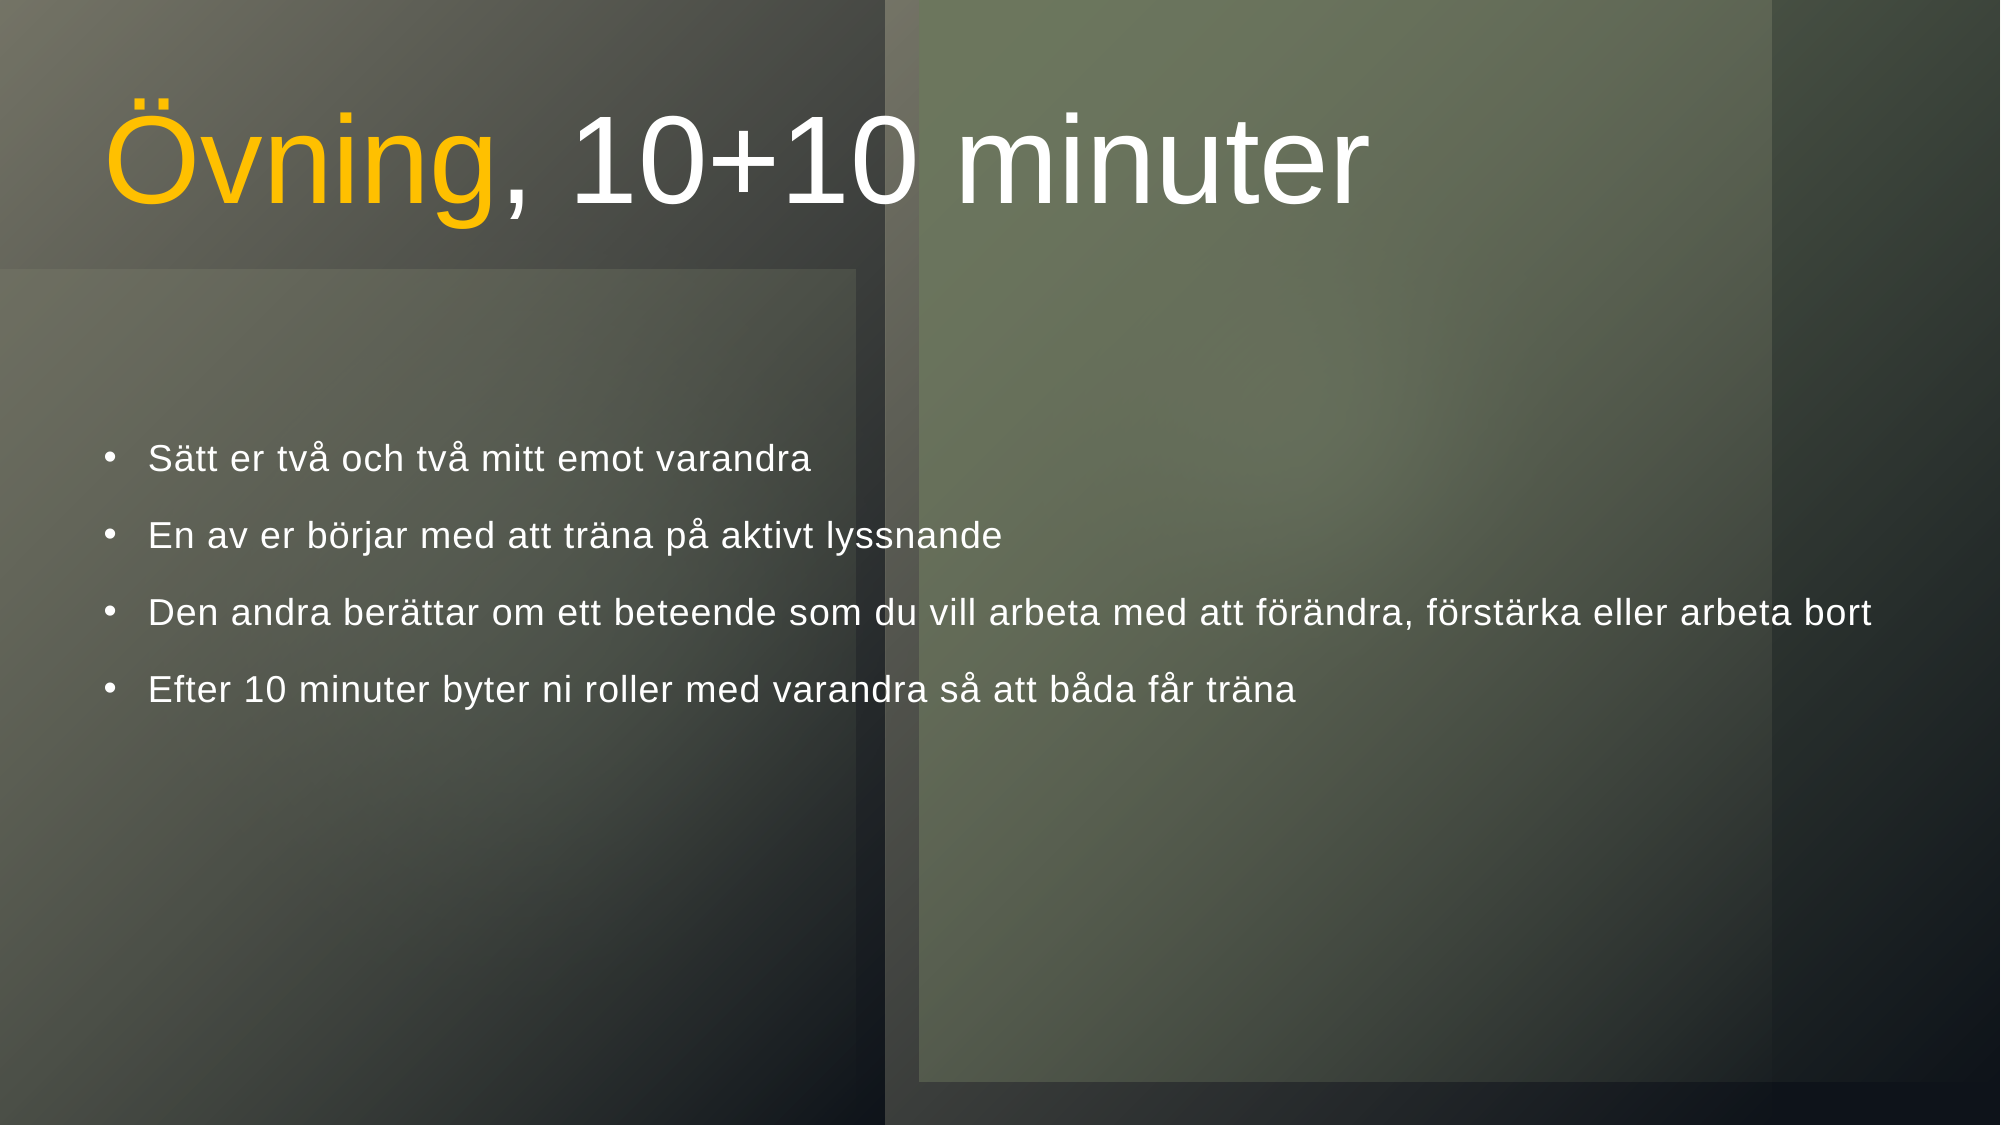

# Övning, 10+10 minuter
Sätt er två och två mitt emot varandra
En av er börjar med att träna på aktivt lyssnande
Den andra berättar om ett beteende som du vill arbeta med att förändra, förstärka eller arbeta bort
Efter 10 minuter byter ni roller med varandra så att båda får träna